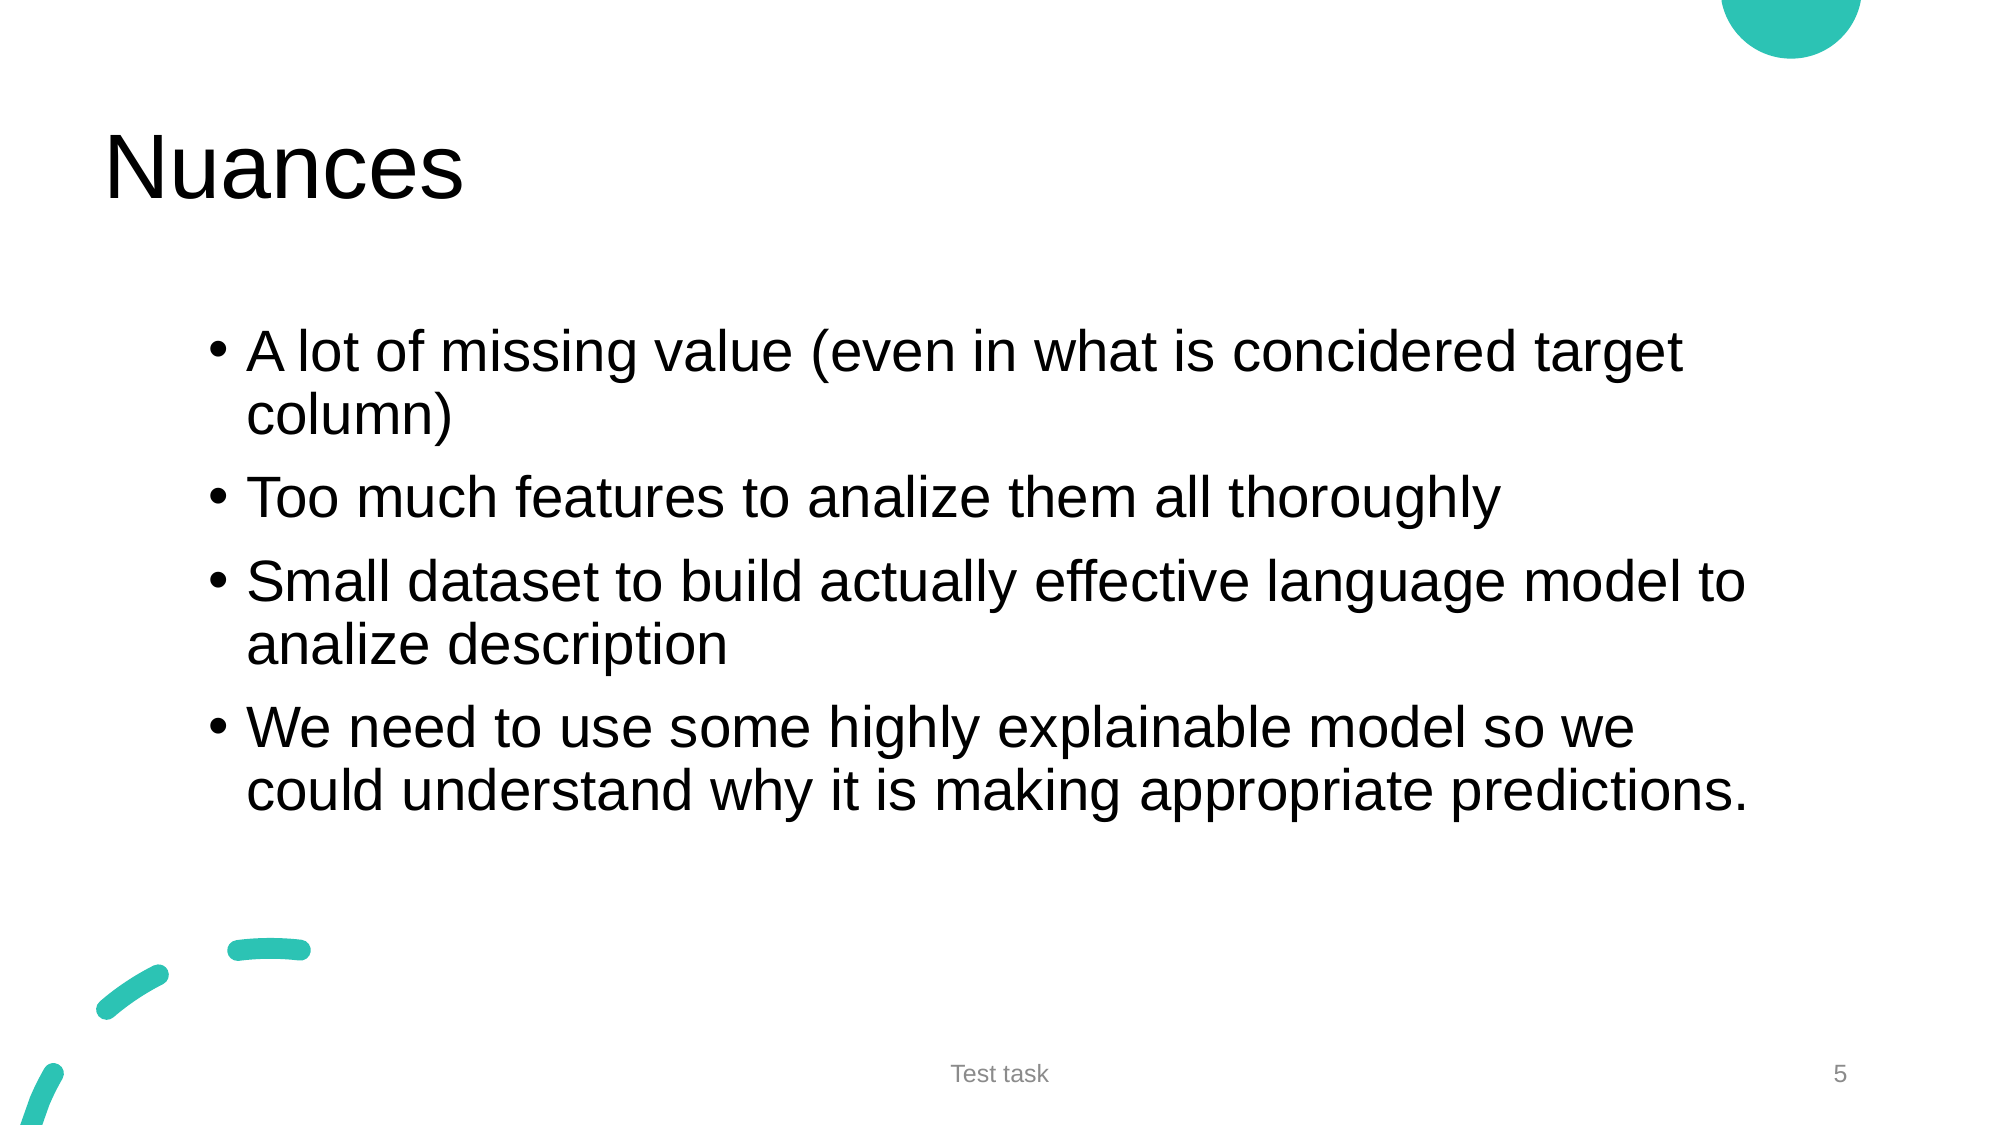

# Nuances
A lot of missing value (even in what is concidered target column)
Too much features to analize them all thoroughly
Small dataset to build actually effective language model to analize description
We need to use some highly explainable model so we could understand why it is making appropriate predictions.
Test task
5